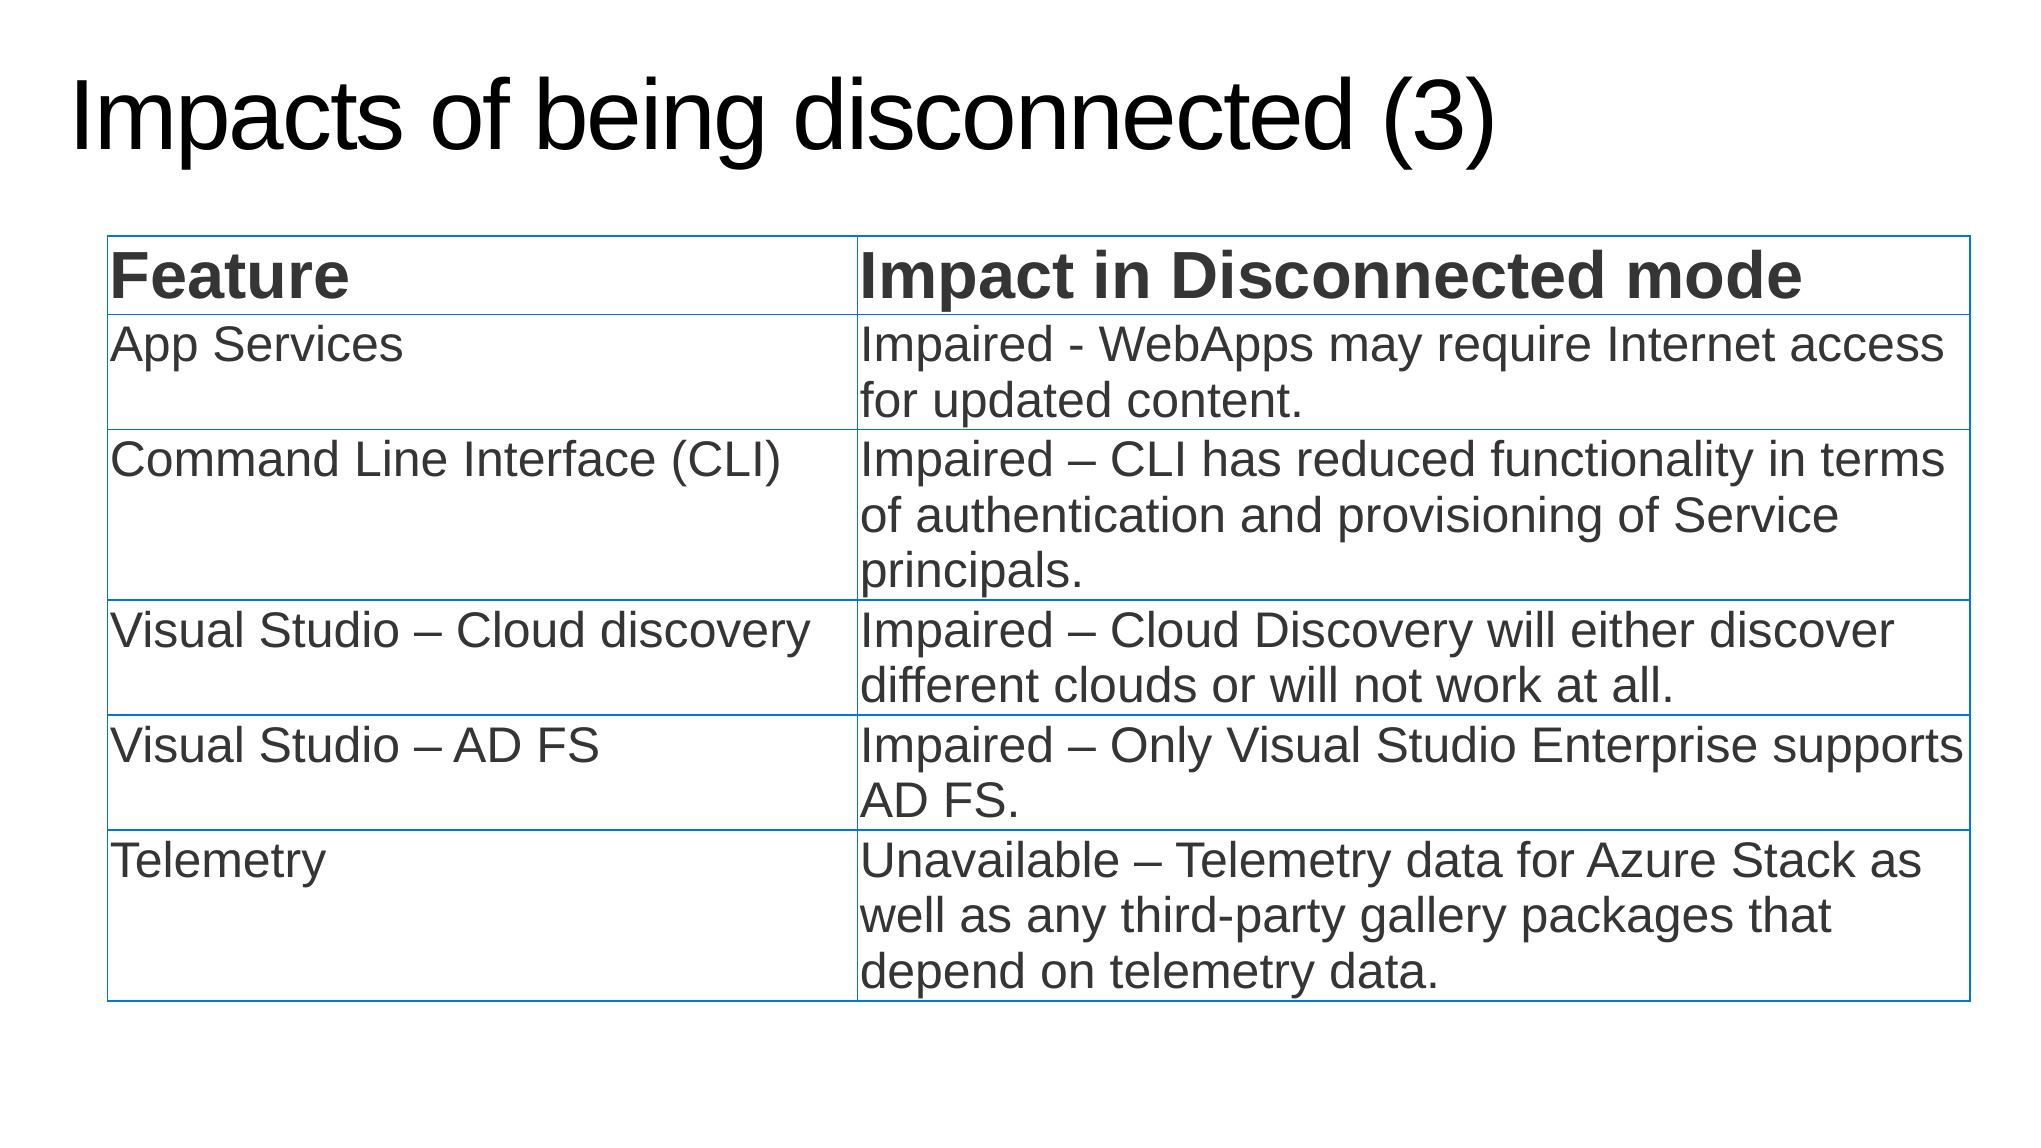

# Impacts of being disconnected (3)
| Feature | Impact in Disconnected mode |
| --- | --- |
| App Services | Impaired - WebApps may require Internet access for updated content. |
| Command Line Interface (CLI) | Impaired – CLI has reduced functionality in terms of authentication and provisioning of Service principals. |
| Visual Studio – Cloud discovery | Impaired – Cloud Discovery will either discover different clouds or will not work at all. |
| Visual Studio – AD FS | Impaired – Only Visual Studio Enterprise supports AD FS. |
| Telemetry | Unavailable – Telemetry data for Azure Stack as well as any third-party gallery packages that depend on telemetry data. |